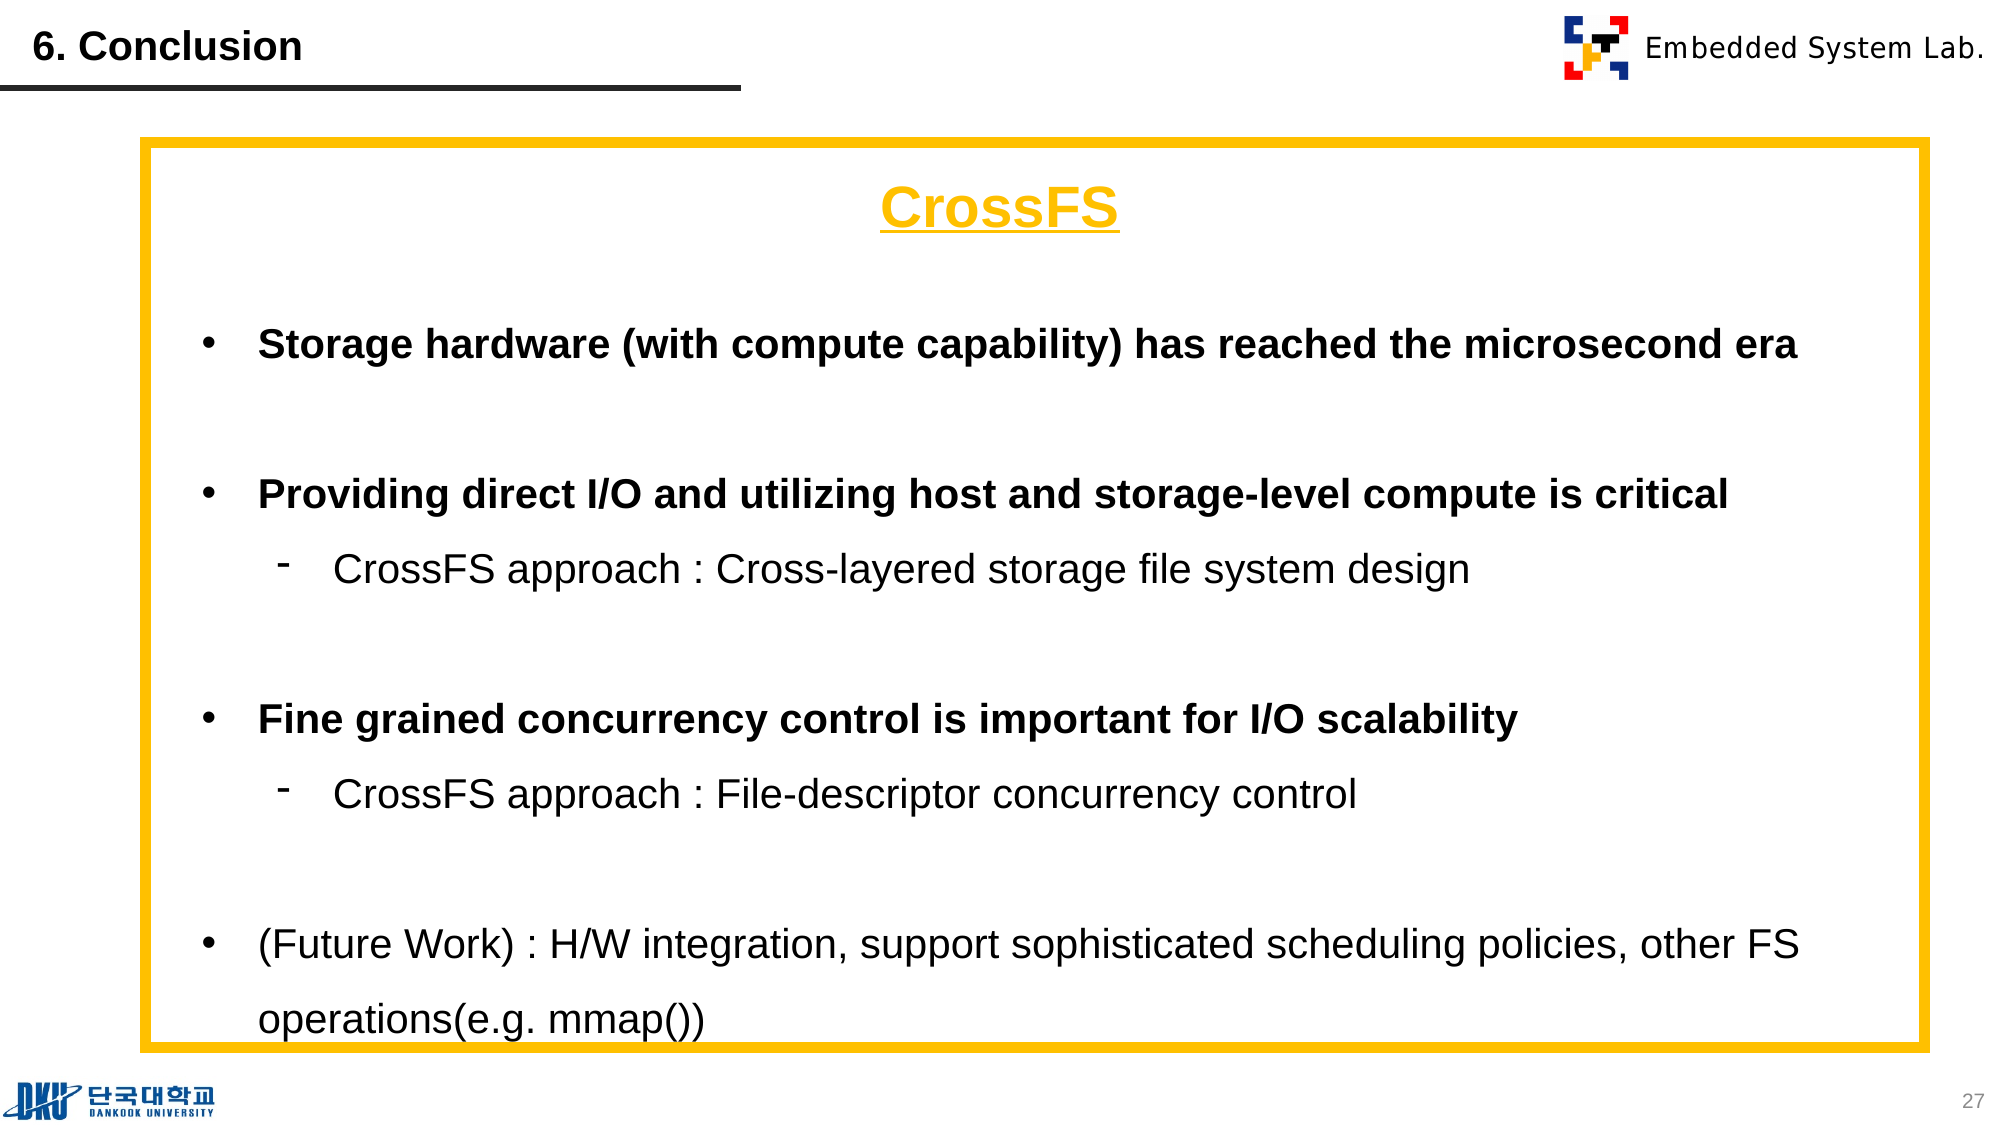

# 6. Conclusion

CrossFS
Storage hardware (with compute capability) has reached the microsecond era

Providing direct I/O and utilizing host and storage-level compute is critical
CrossFS approach : Cross-layered storage file system design

Fine grained concurrency control is important for I/O scalability
CrossFS approach : File-descriptor concurrency control

(Future Work) : H/W integration, support sophisticated scheduling policies, other FS operations(e.g. mmap())
27